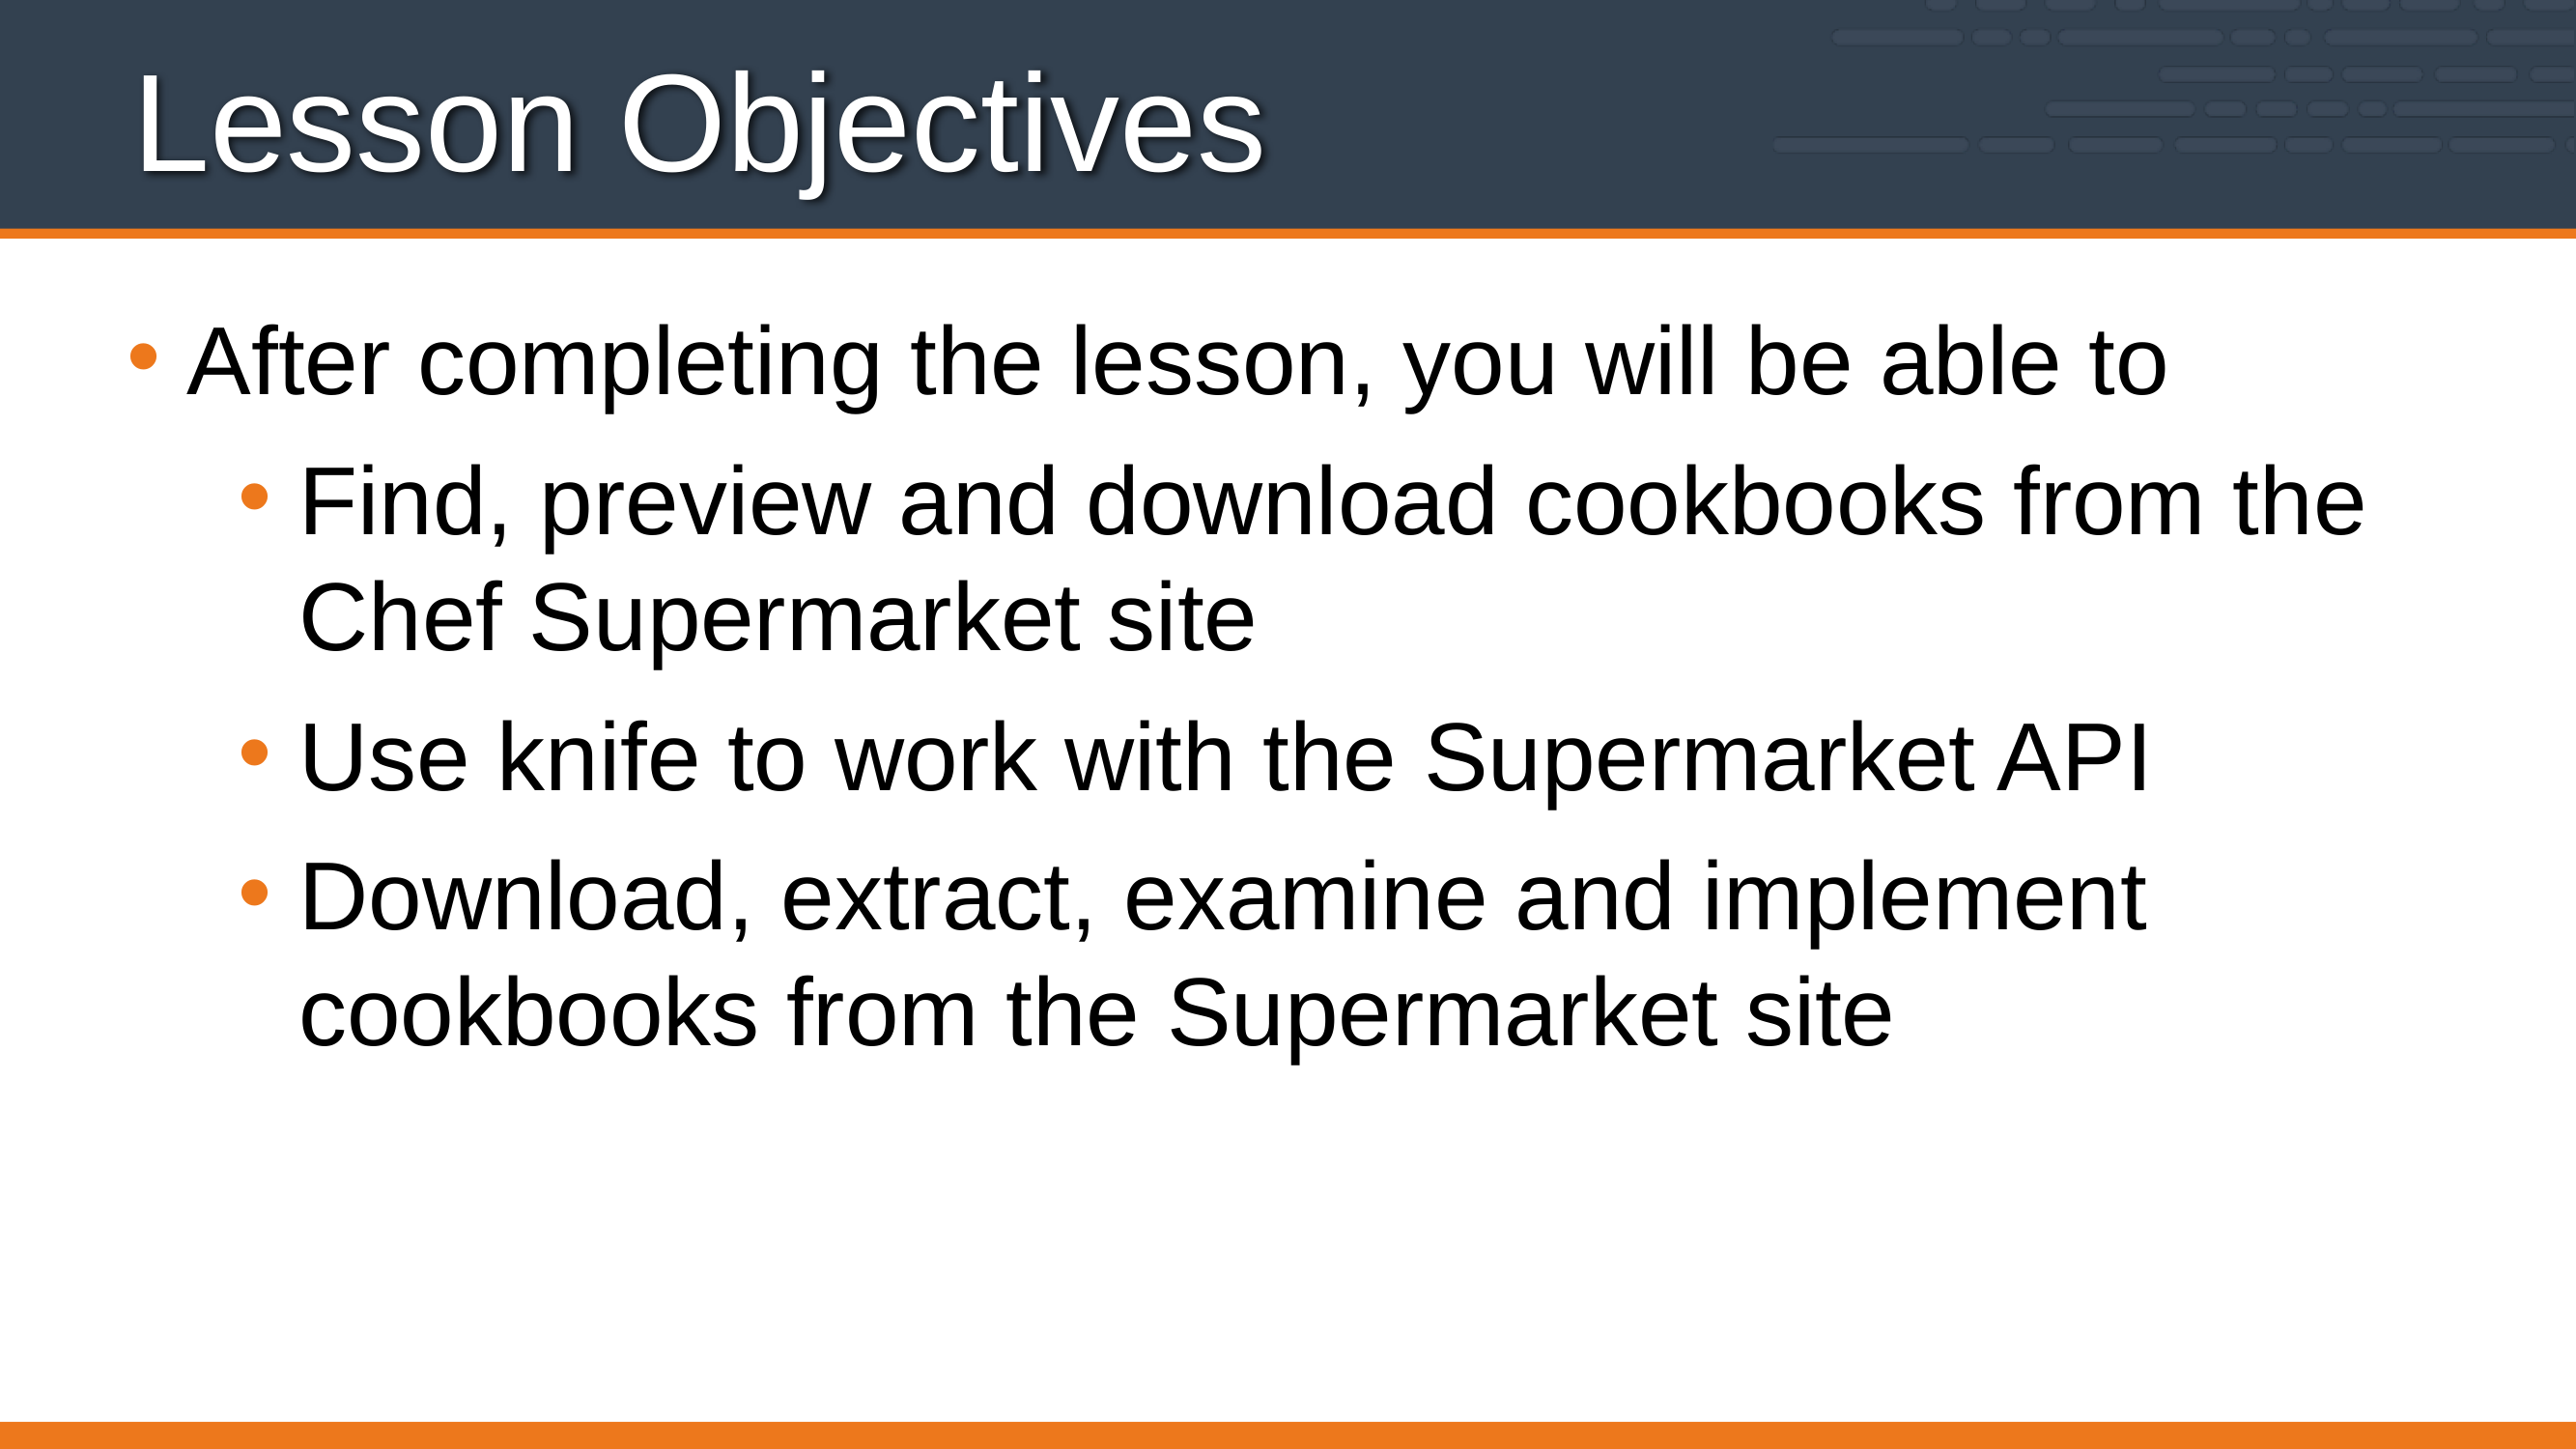

# Lesson Objectives
After completing the lesson, you will be able to
Find, preview and download cookbooks from the Chef Supermarket site
Use knife to work with the Supermarket API
Download, extract, examine and implement cookbooks from the Supermarket site